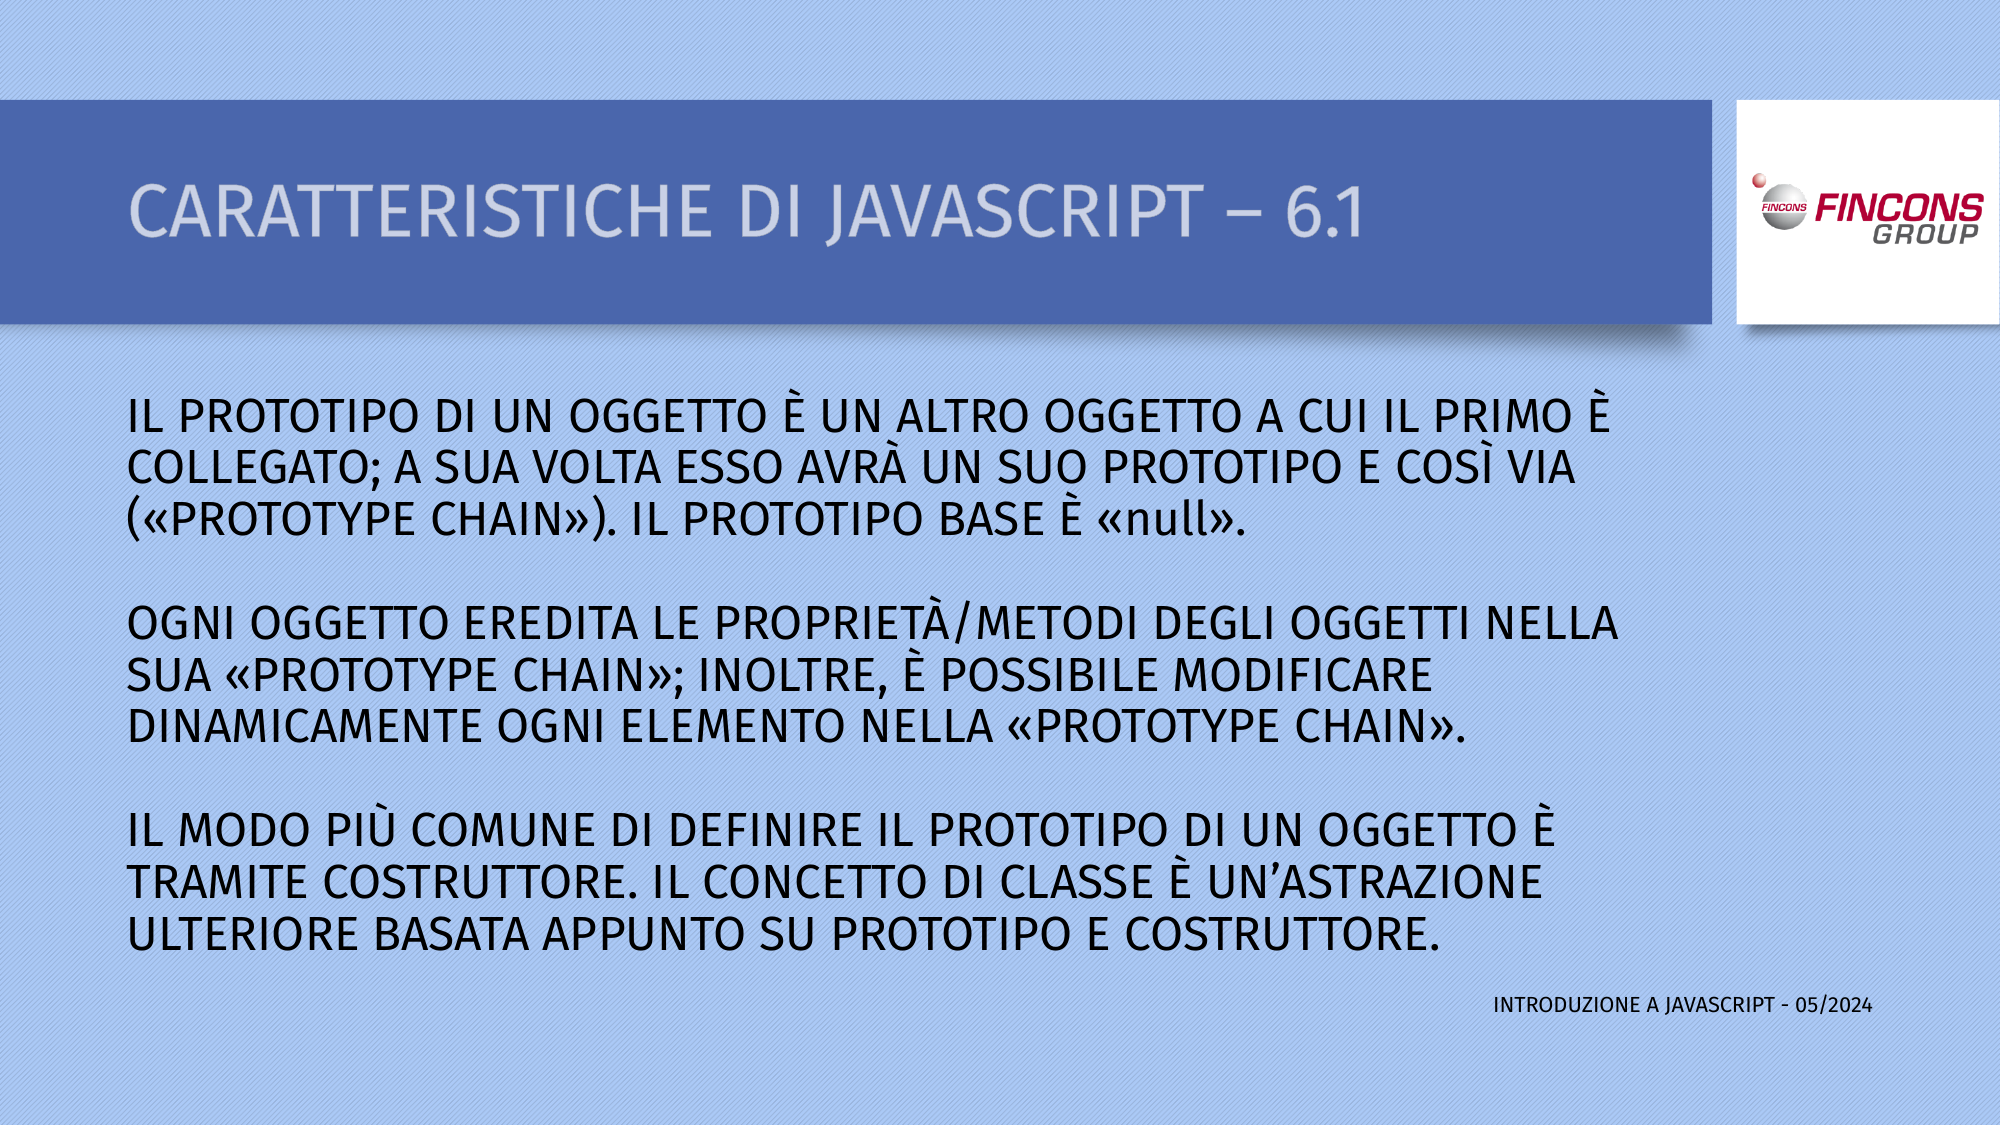

# CARATTERISTICHE DI JAVASCRIPT – 6.1
IL PROTOTIPO DI UN OGGETTO È UN ALTRO OGGETTO A CUI IL PRIMO È COLLEGATO; A SUA VOLTA ESSO AVRÀ UN SUO PROTOTIPO E COSÌ VIA («PROTOTYPE CHAIN»). IL PROTOTIPO BASE È «null».
OGNI OGGETTO EREDITA LE PROPRIETÀ/METODI DEGLI OGGETTI NELLA SUA «PROTOTYPE CHAIN»; INOLTRE, È POSSIBILE MODIFICARE DINAMICAMENTE OGNI ELEMENTO NELLA «PROTOTYPE CHAIN».
IL MODO PIÙ COMUNE DI DEFINIRE IL PROTOTIPO DI UN OGGETTO È TRAMITE COSTRUTTORE. IL CONCETTO DI CLASSE È UN’ASTRAZIONE ULTERIORE BASATA APPUNTO SU PROTOTIPO E COSTRUTTORE.
INTRODUZIONE A JAVASCRIPT - 05/2024